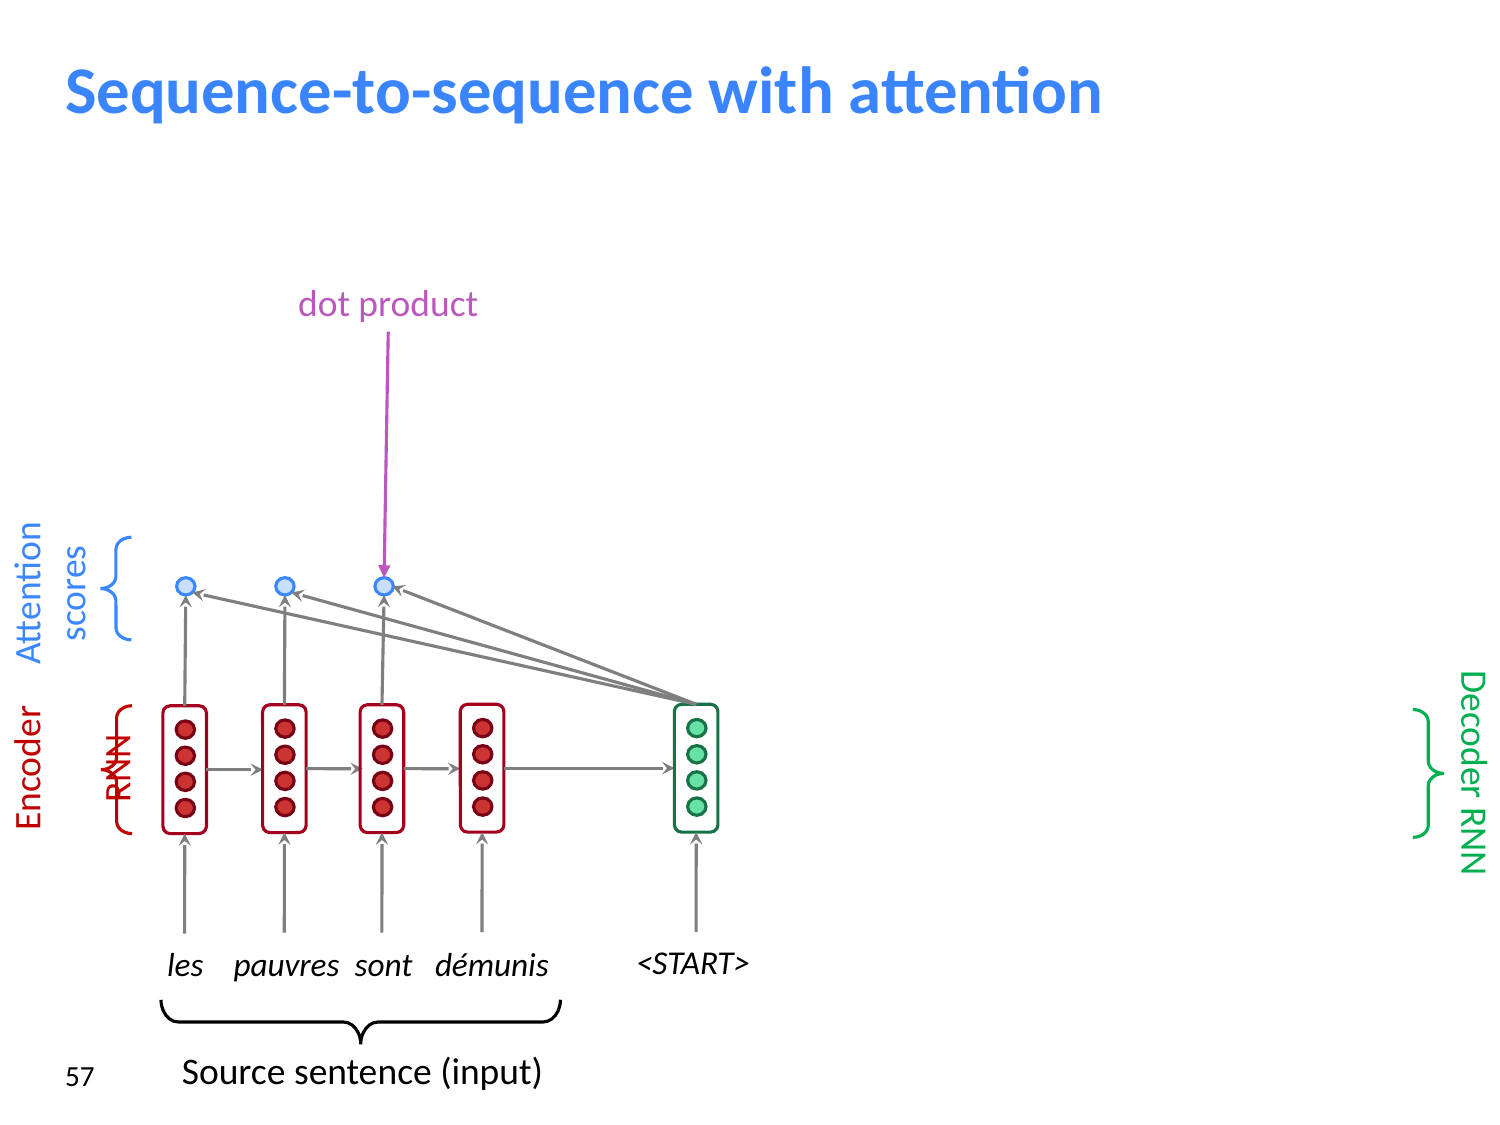

# Sequence-to-sequence with attention
dot product

Attention scores

Encoder
RNN
Decoder RNN

<START>
les    pauvres  sont   démunis
Source sentence (input)
57